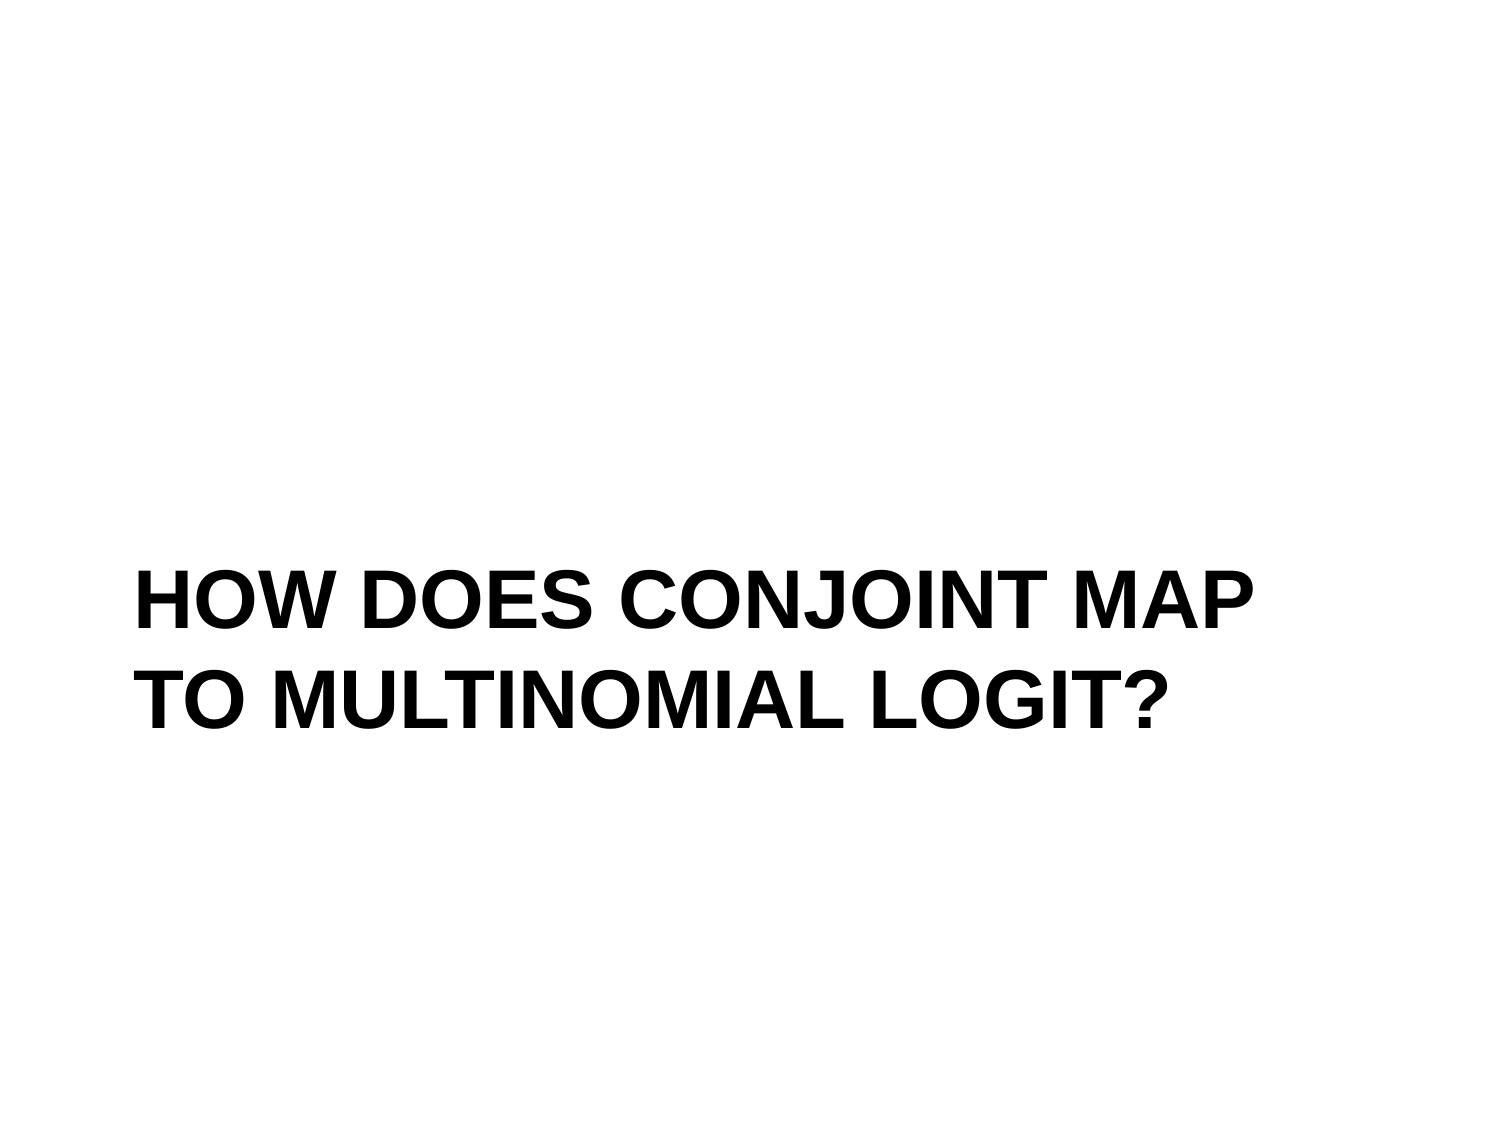

# How does conjoint map to multinomial logit?